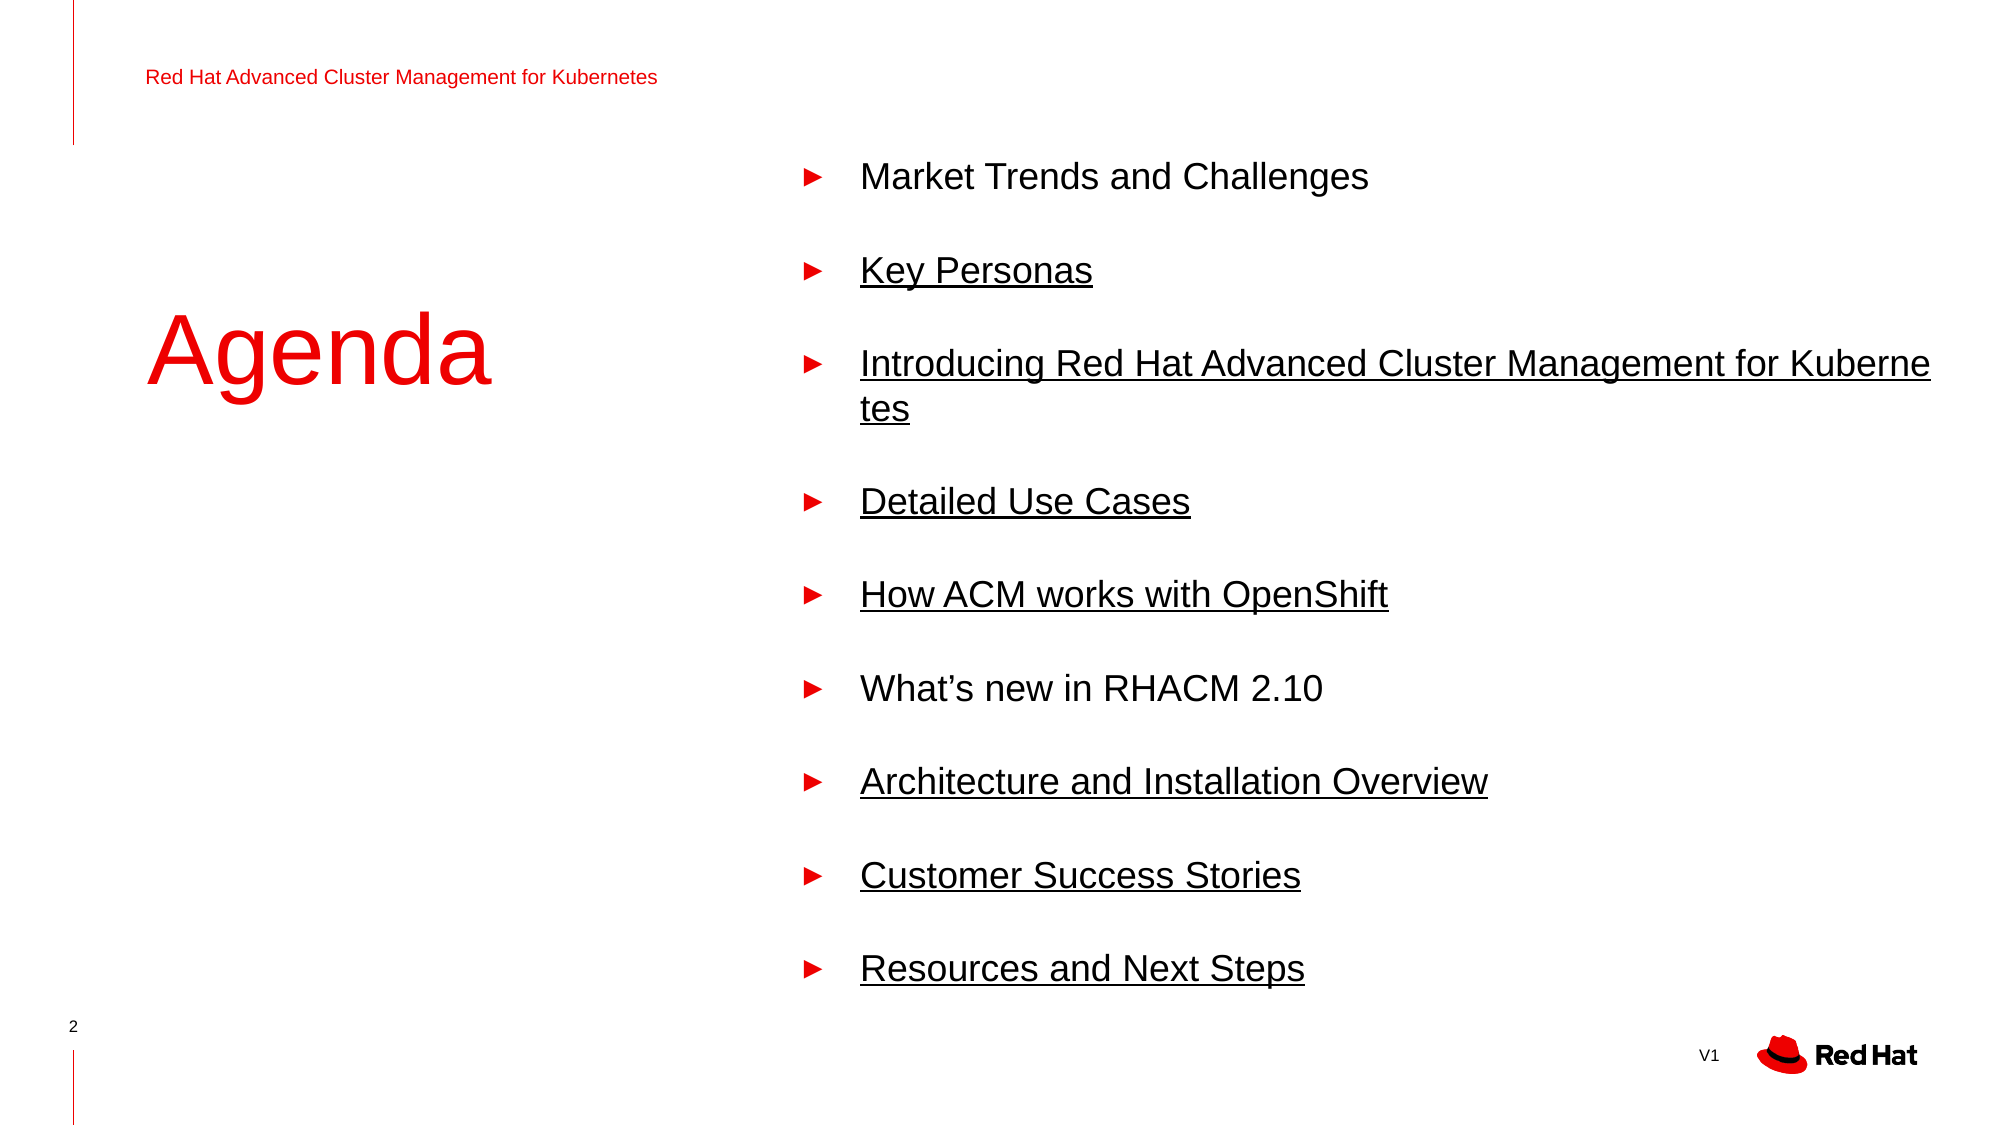

Red Hat Advanced Cluster Management for Kubernetes
Market Trends and Challenges
Key Personas
Introducing Red Hat Advanced Cluster Management for Kubernetes
Detailed Use Cases
How ACM works with OpenShift
What’s new in RHACM 2.10
Architecture and Installation Overview
Customer Success Stories
Resources and Next Steps

# Agenda

2